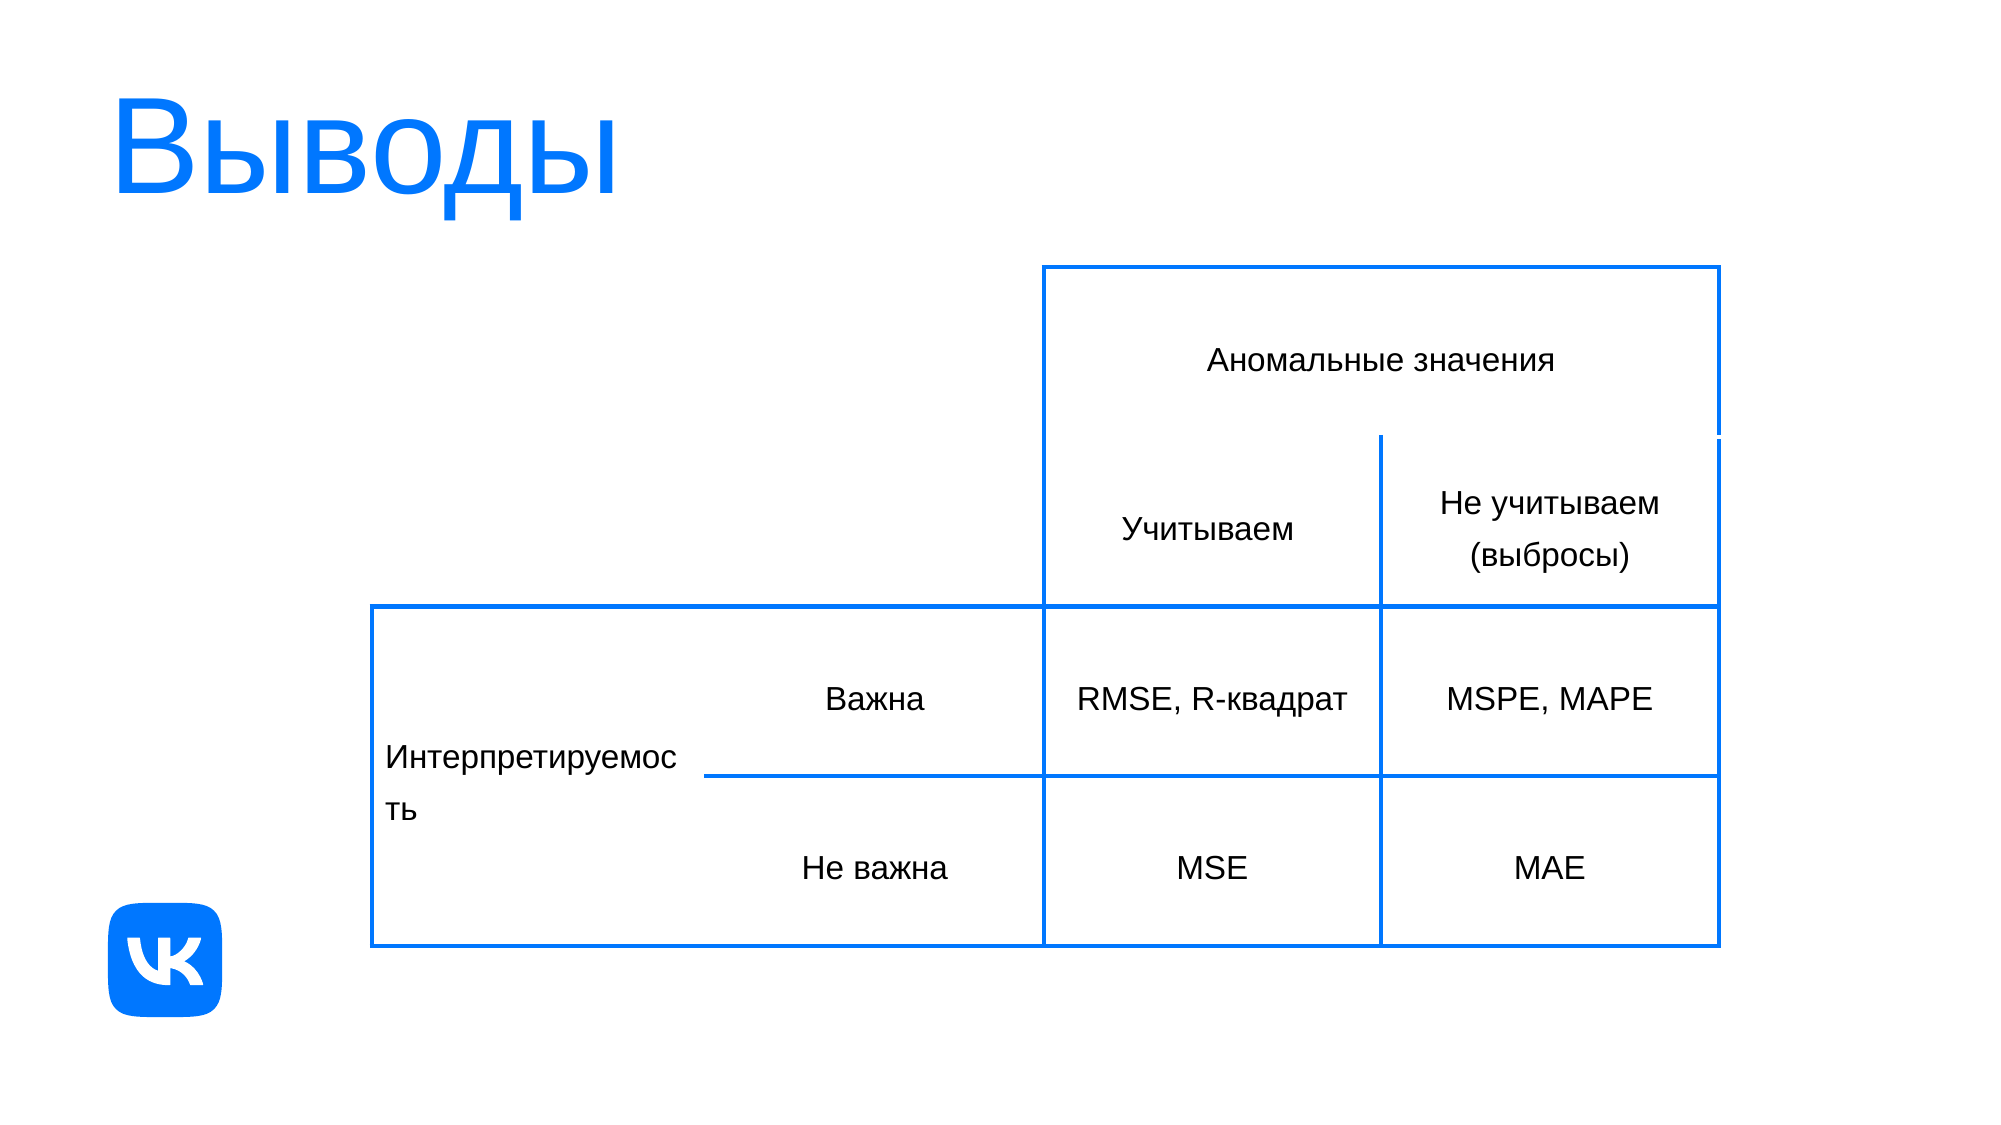

# Выводы
|  |  | Аномальные значения |  |
| --- | --- | --- | --- |
|  |  | Учитываем | Не учитываем (выбросы) |
| Интерпретируемость | Важна | RMSE, R-квадрат | MSPE, MAPE |
| Текст 3 | Не важна | MSE | MAE |